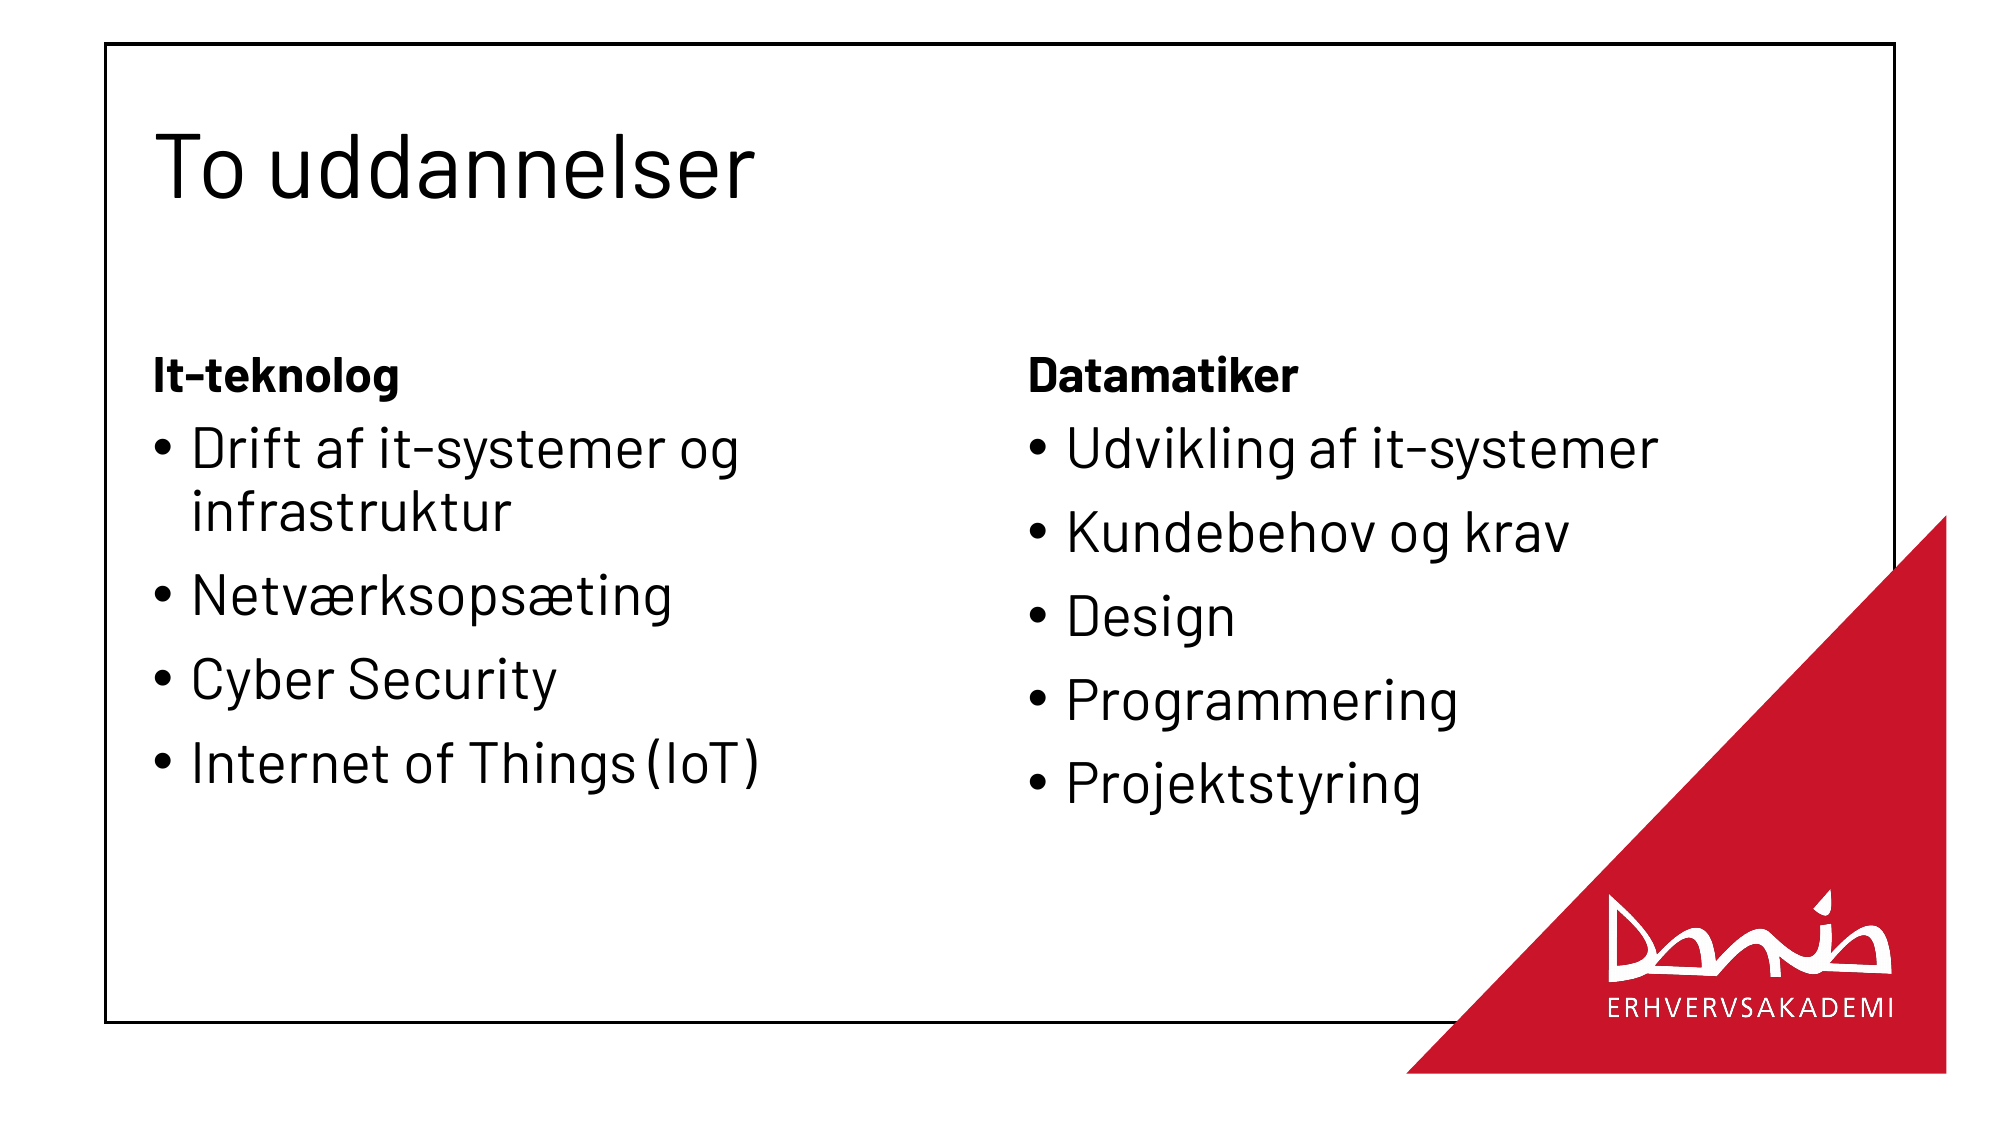

# To uddannelser
It-teknolog
Datamatiker
Drift af it-systemer og infrastruktur
Netværksopsæting
Cyber Security
Internet of Things (IoT)

Udvikling af it-systemer
Kundebehov og krav
Design
Programmering
Projektstyring